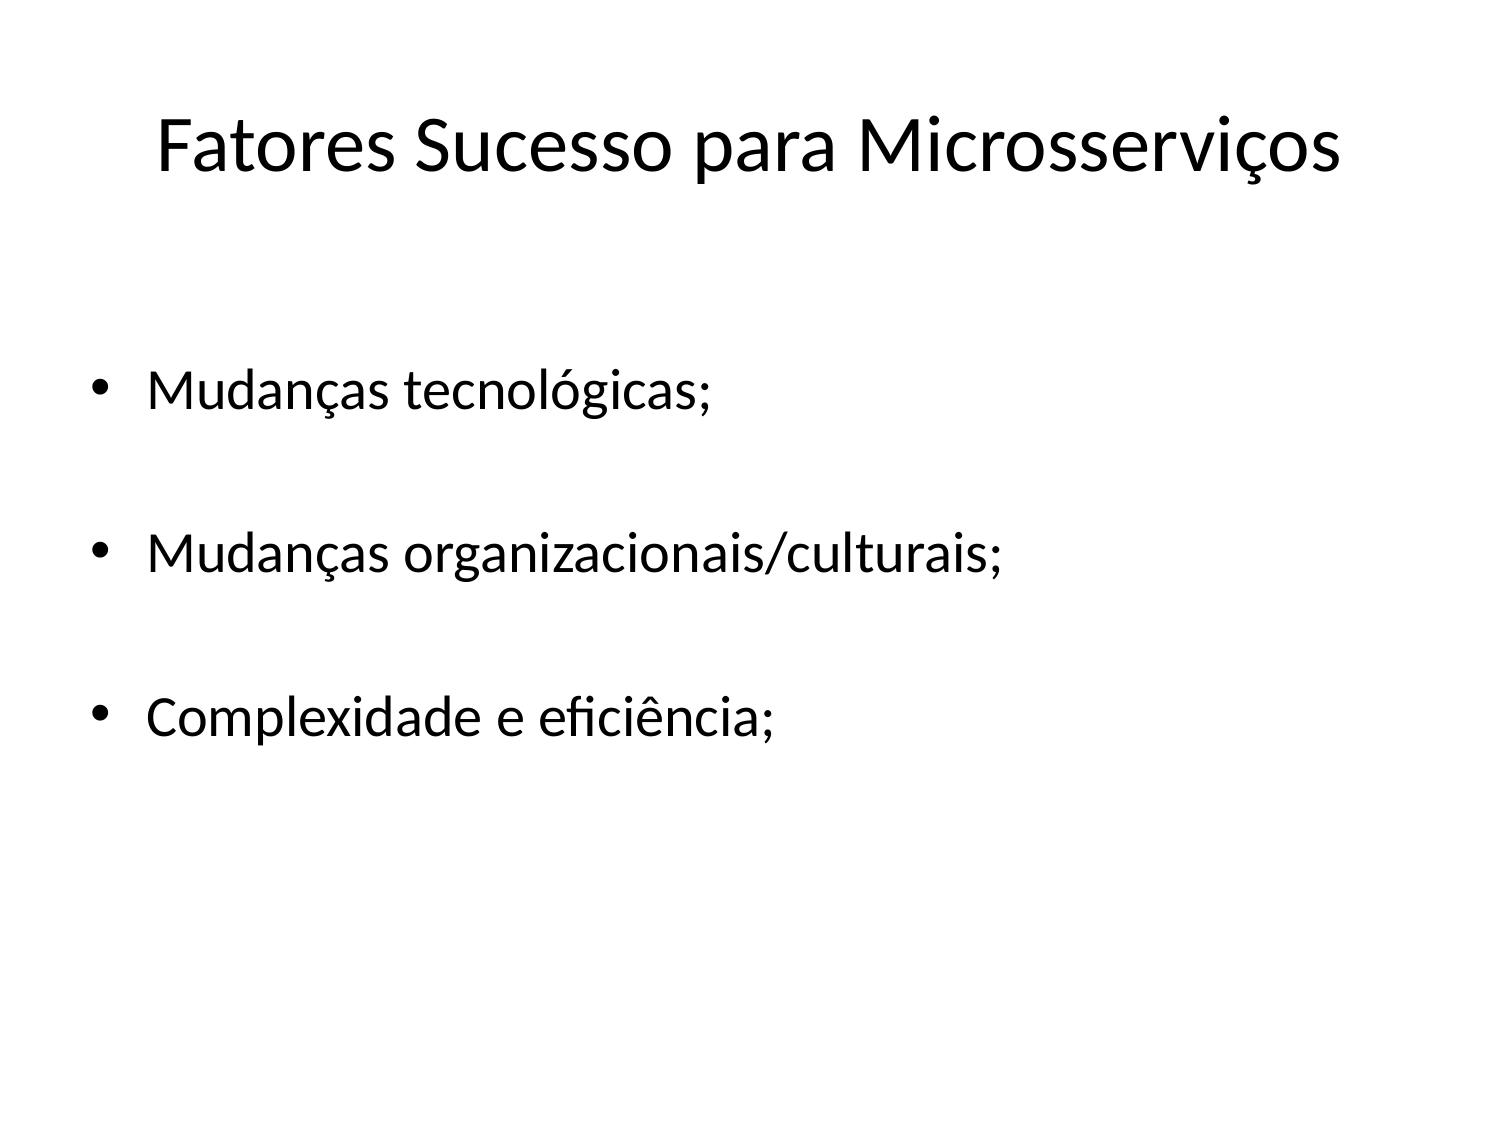

# Fatores Sucesso para Microsserviços

Mudanças tecnológicas;

Mudanças organizacionais/culturais;

Complexidade e eficiência;